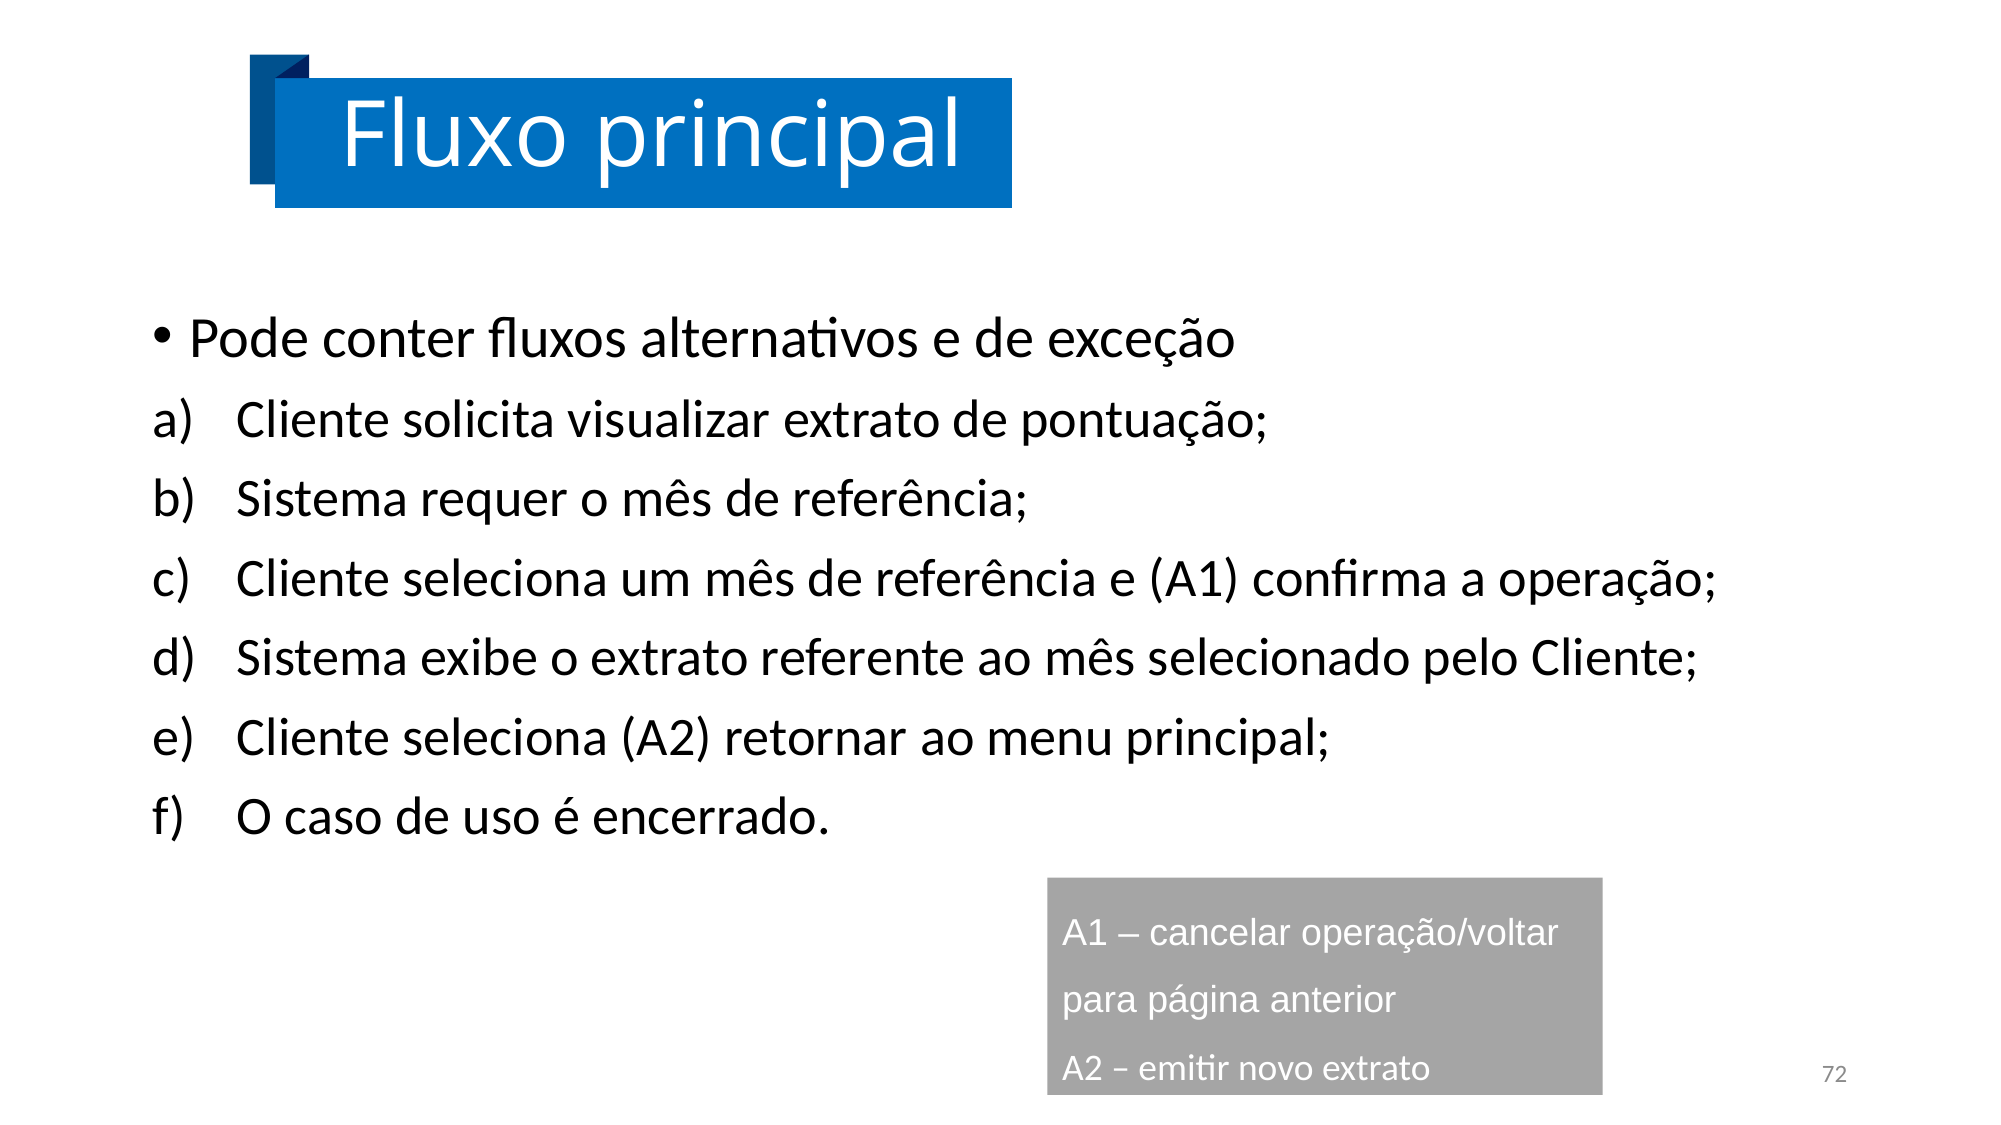

# Fluxo principal

Pode conter fluxos alternativos e de exceção
Cliente solicita visualizar extrato de pontuação;
Sistema requer o mês de referência;
Cliente seleciona um mês de referência e (A1) confirma a operação;
Sistema exibe o extrato referente ao mês selecionado pelo Cliente;
Cliente seleciona (A2) retornar ao menu principal;
O caso de uso é encerrado.

A1 – cancelar operação/voltar para página anterior
A2 – emitir novo extrato
72